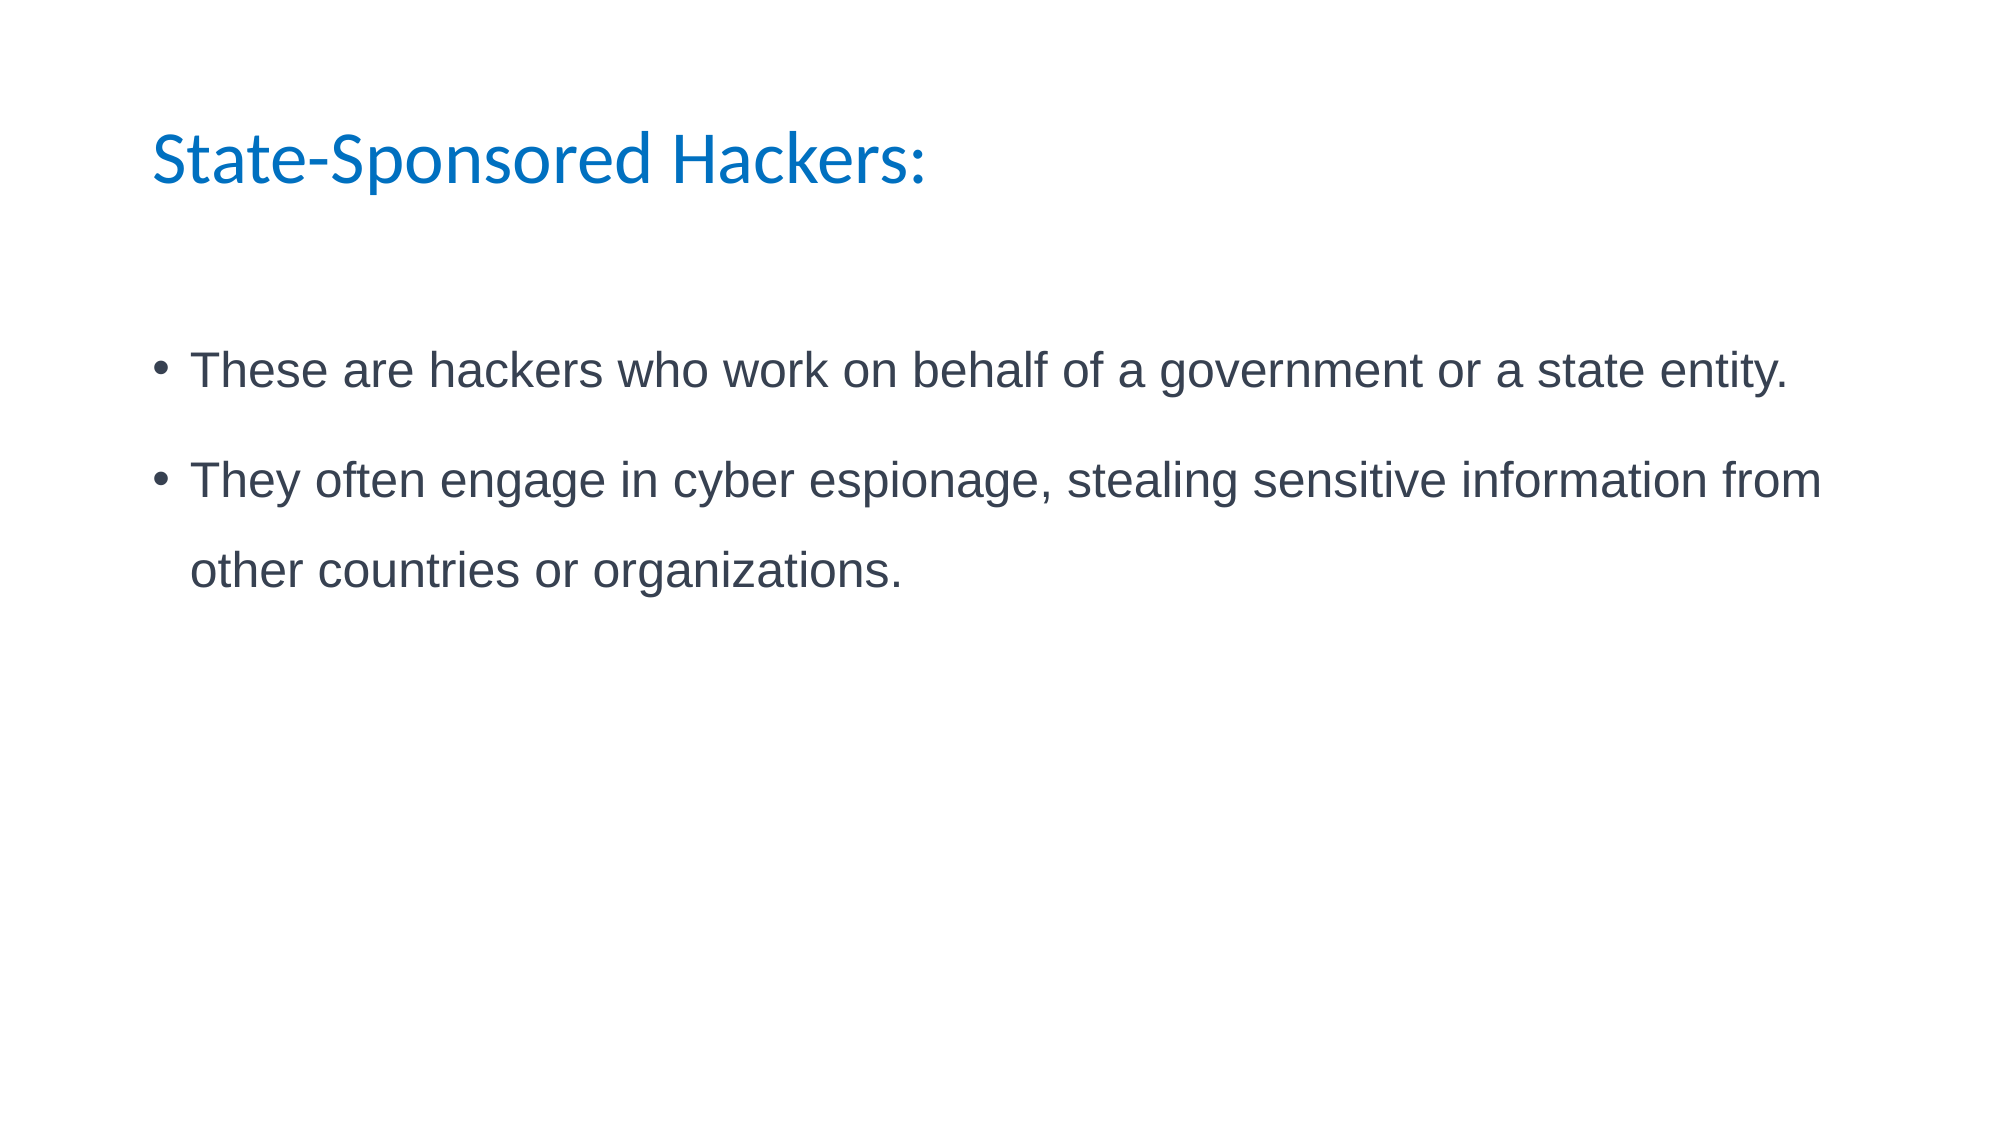

# State-Sponsored Hackers:
These are hackers who work on behalf of a government or a state entity.
They often engage in cyber espionage, stealing sensitive information from other countries or organizations.